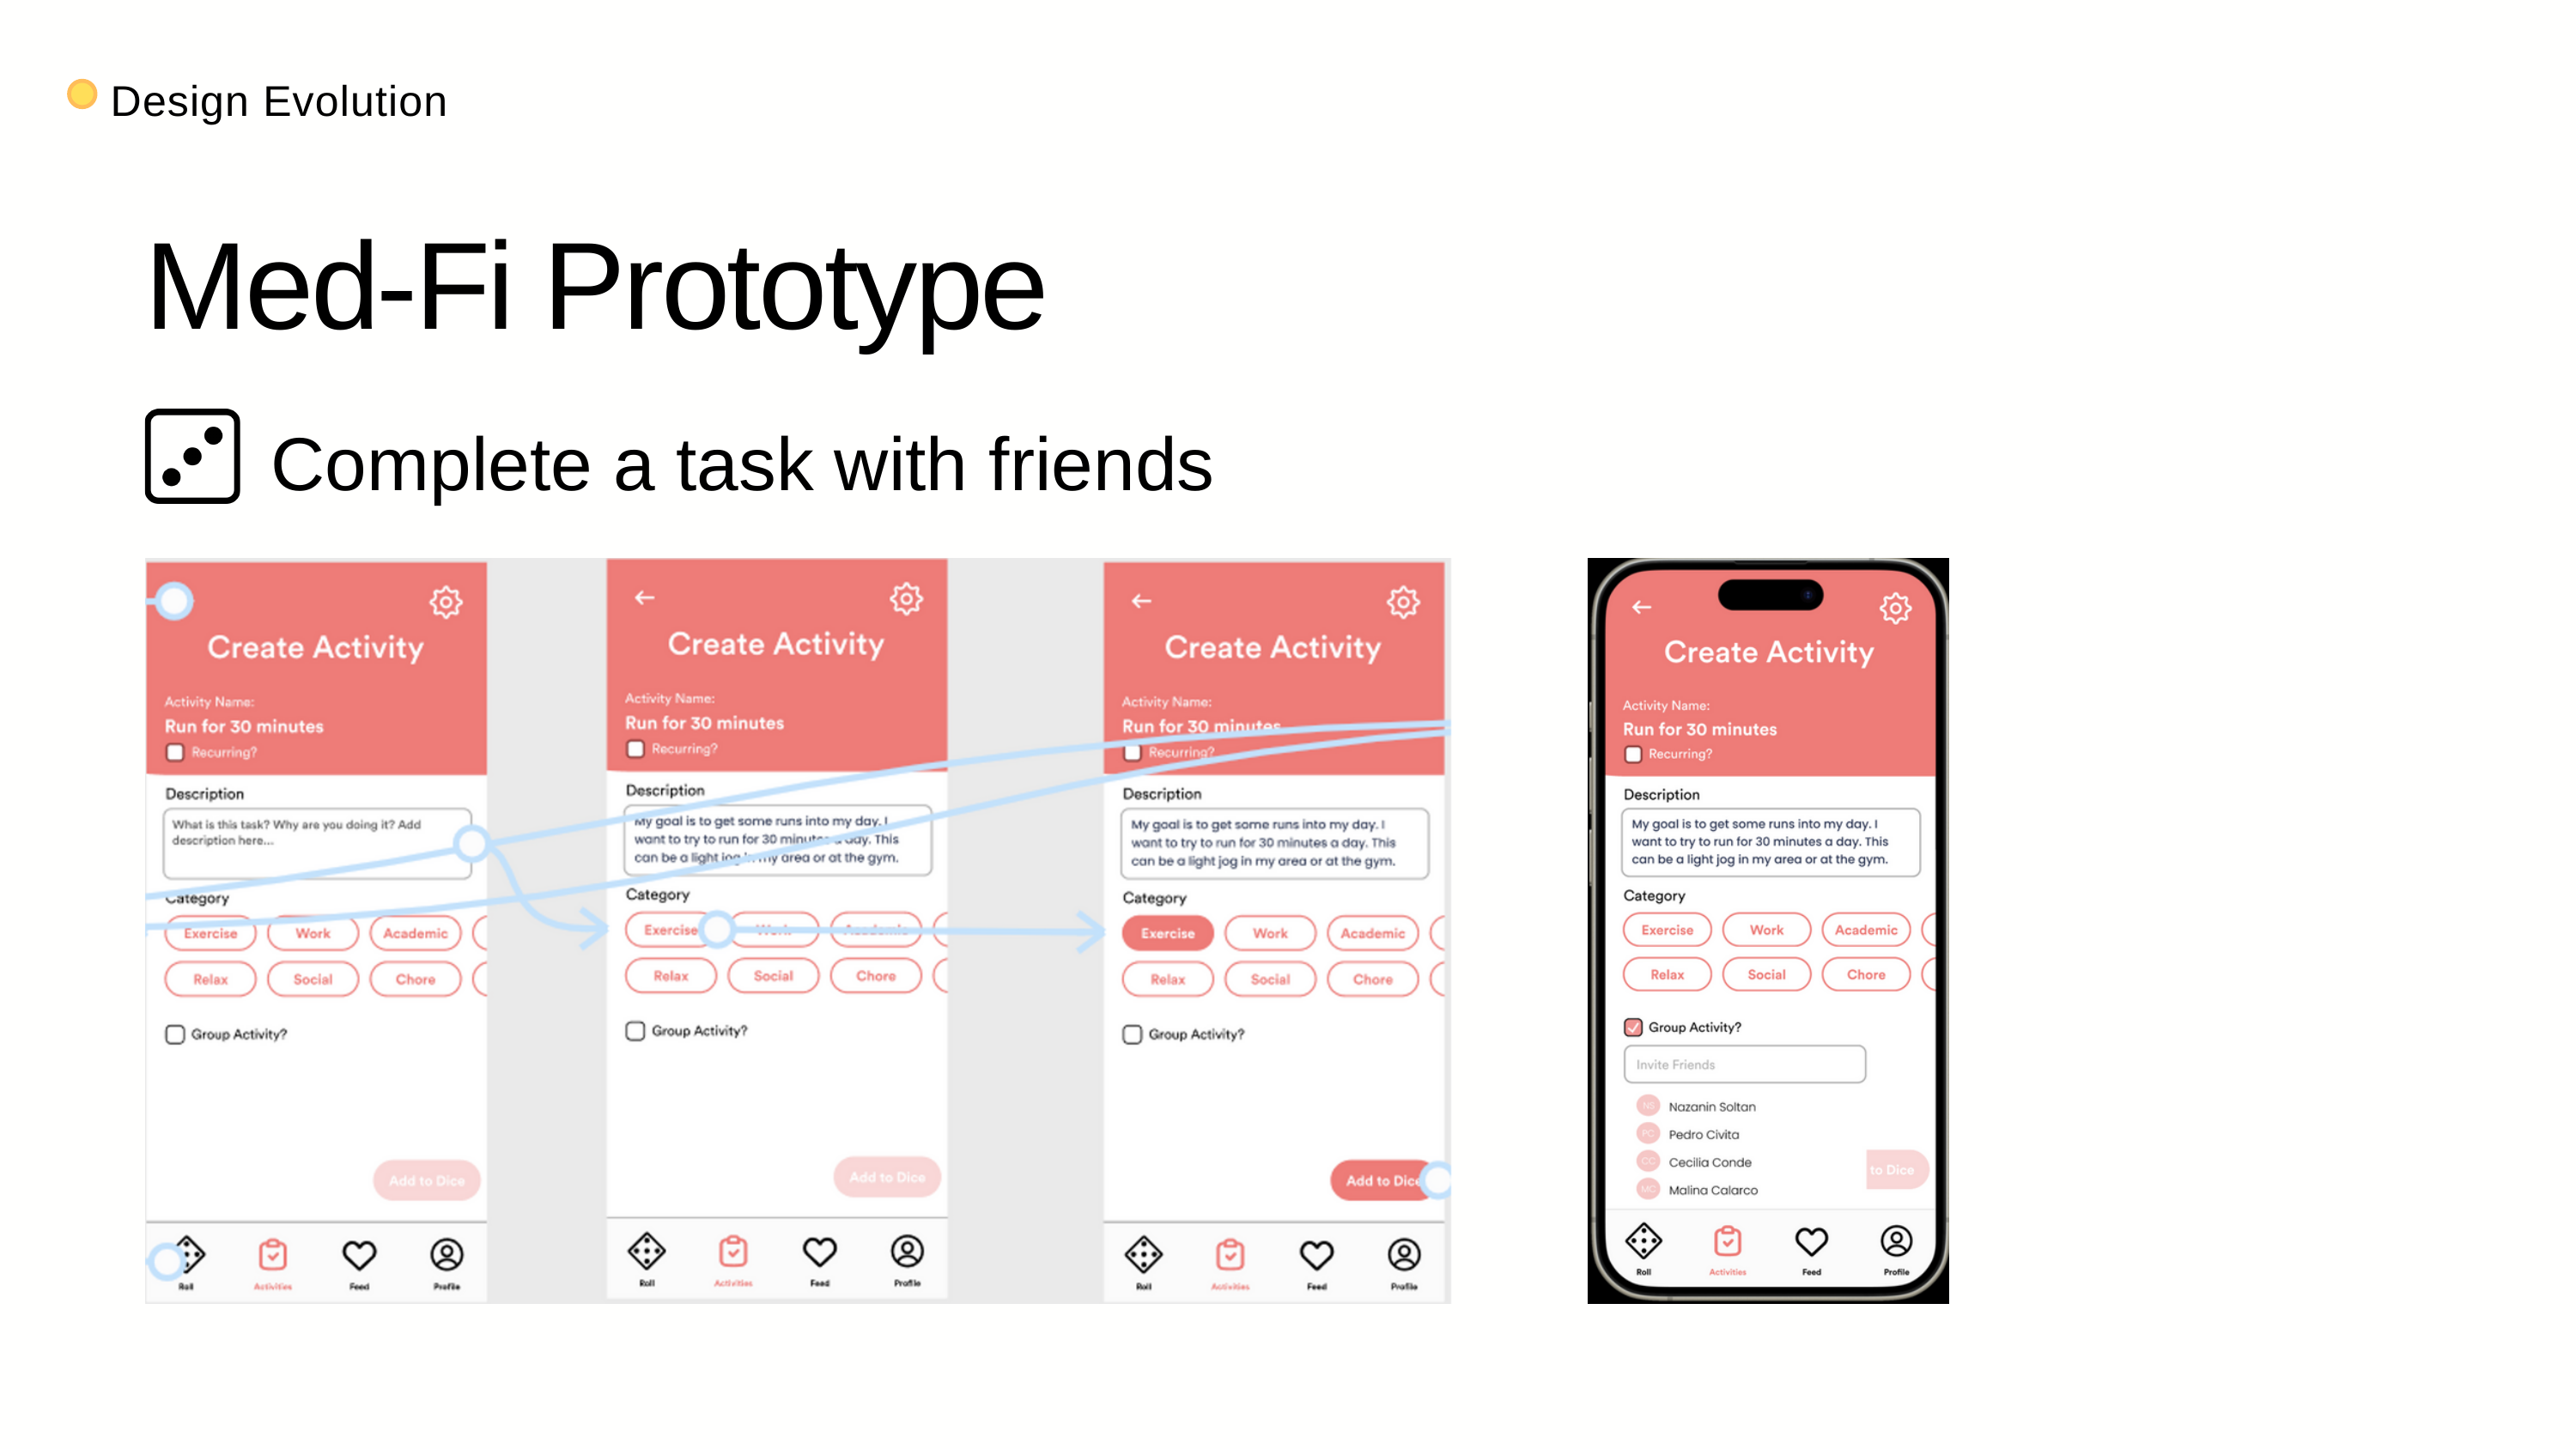

Design Evolution

Med-Fi Prototype
Complete a task with friends